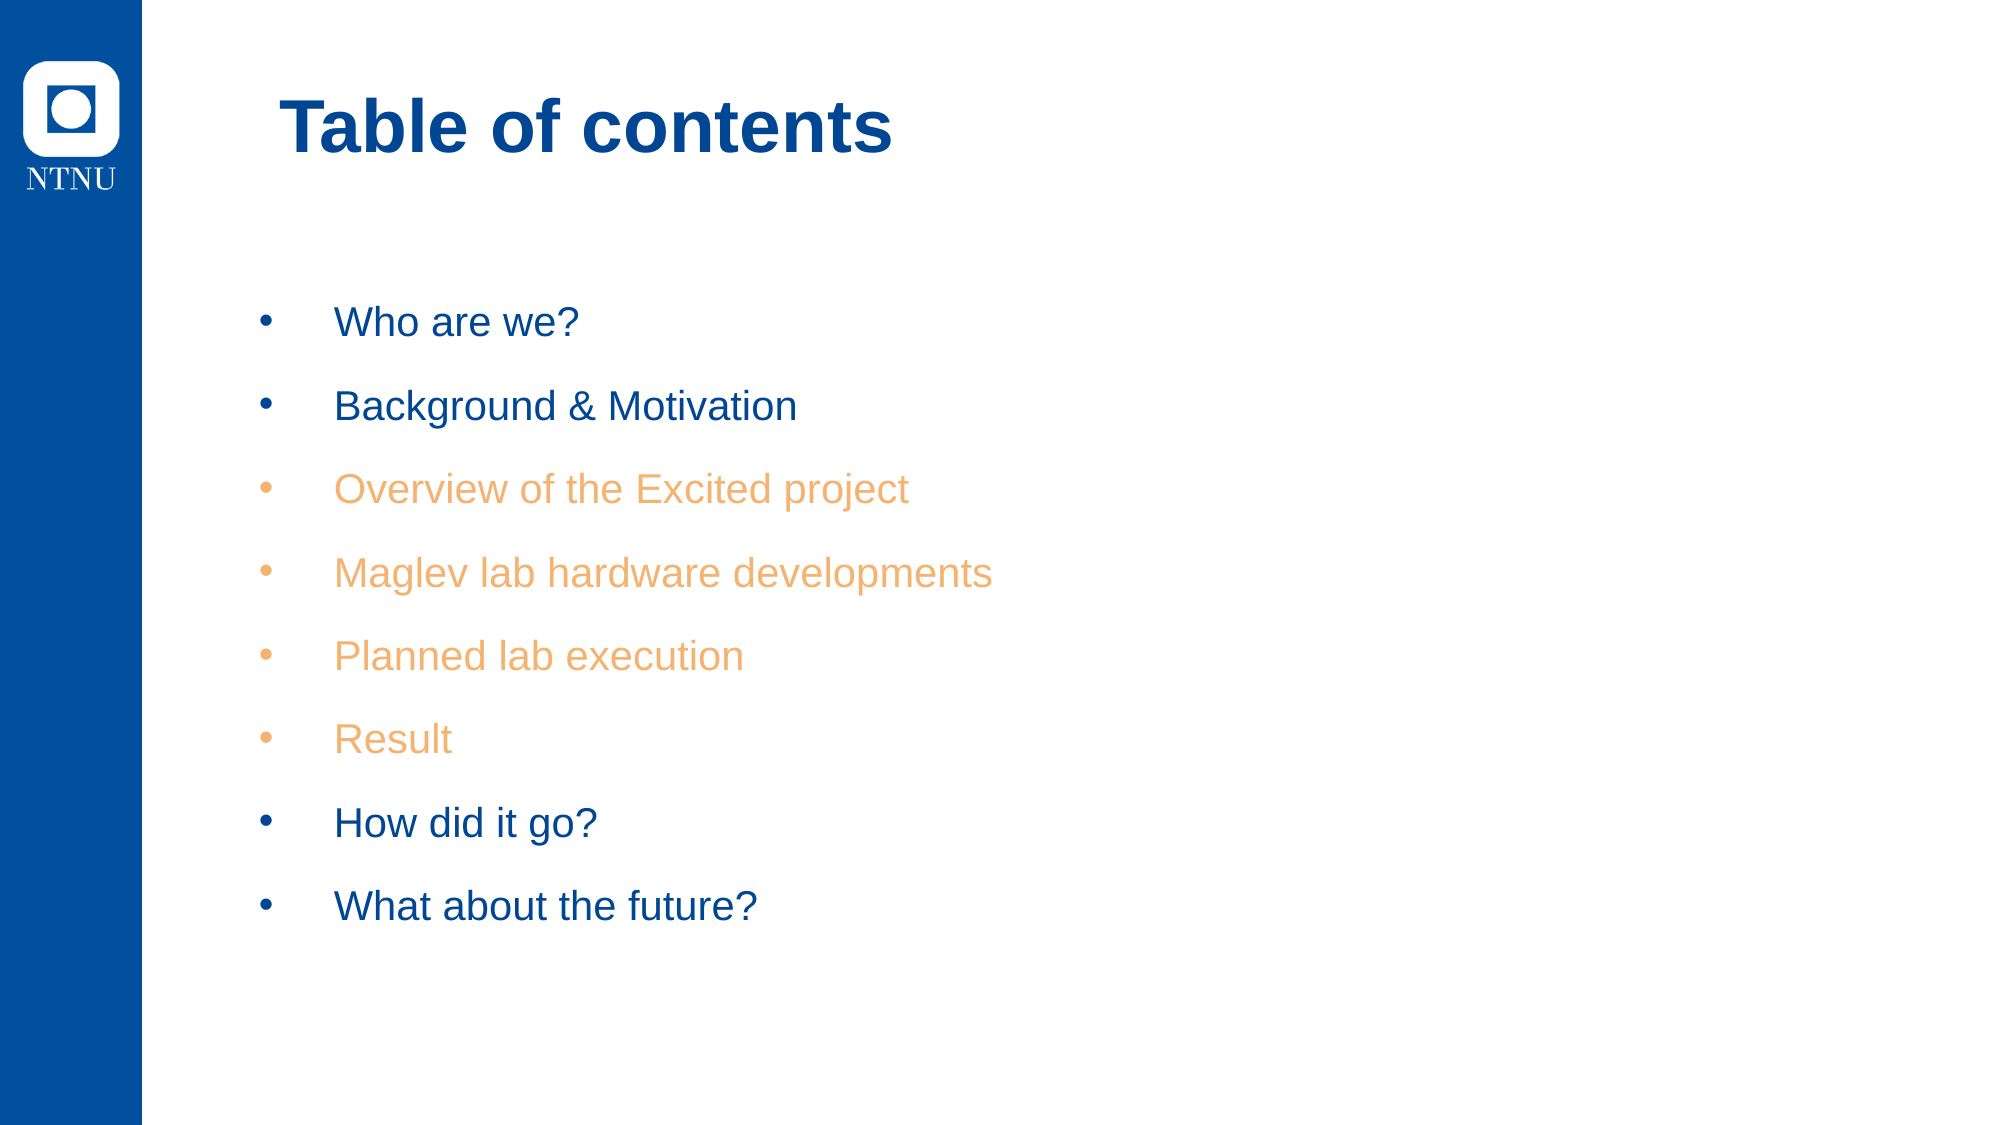

Table of contents
Who are we?
Background & Motivation
Overview of the Excited project
Maglev lab hardware developments
Planned lab execution
Result
How did it go?
What about the future?